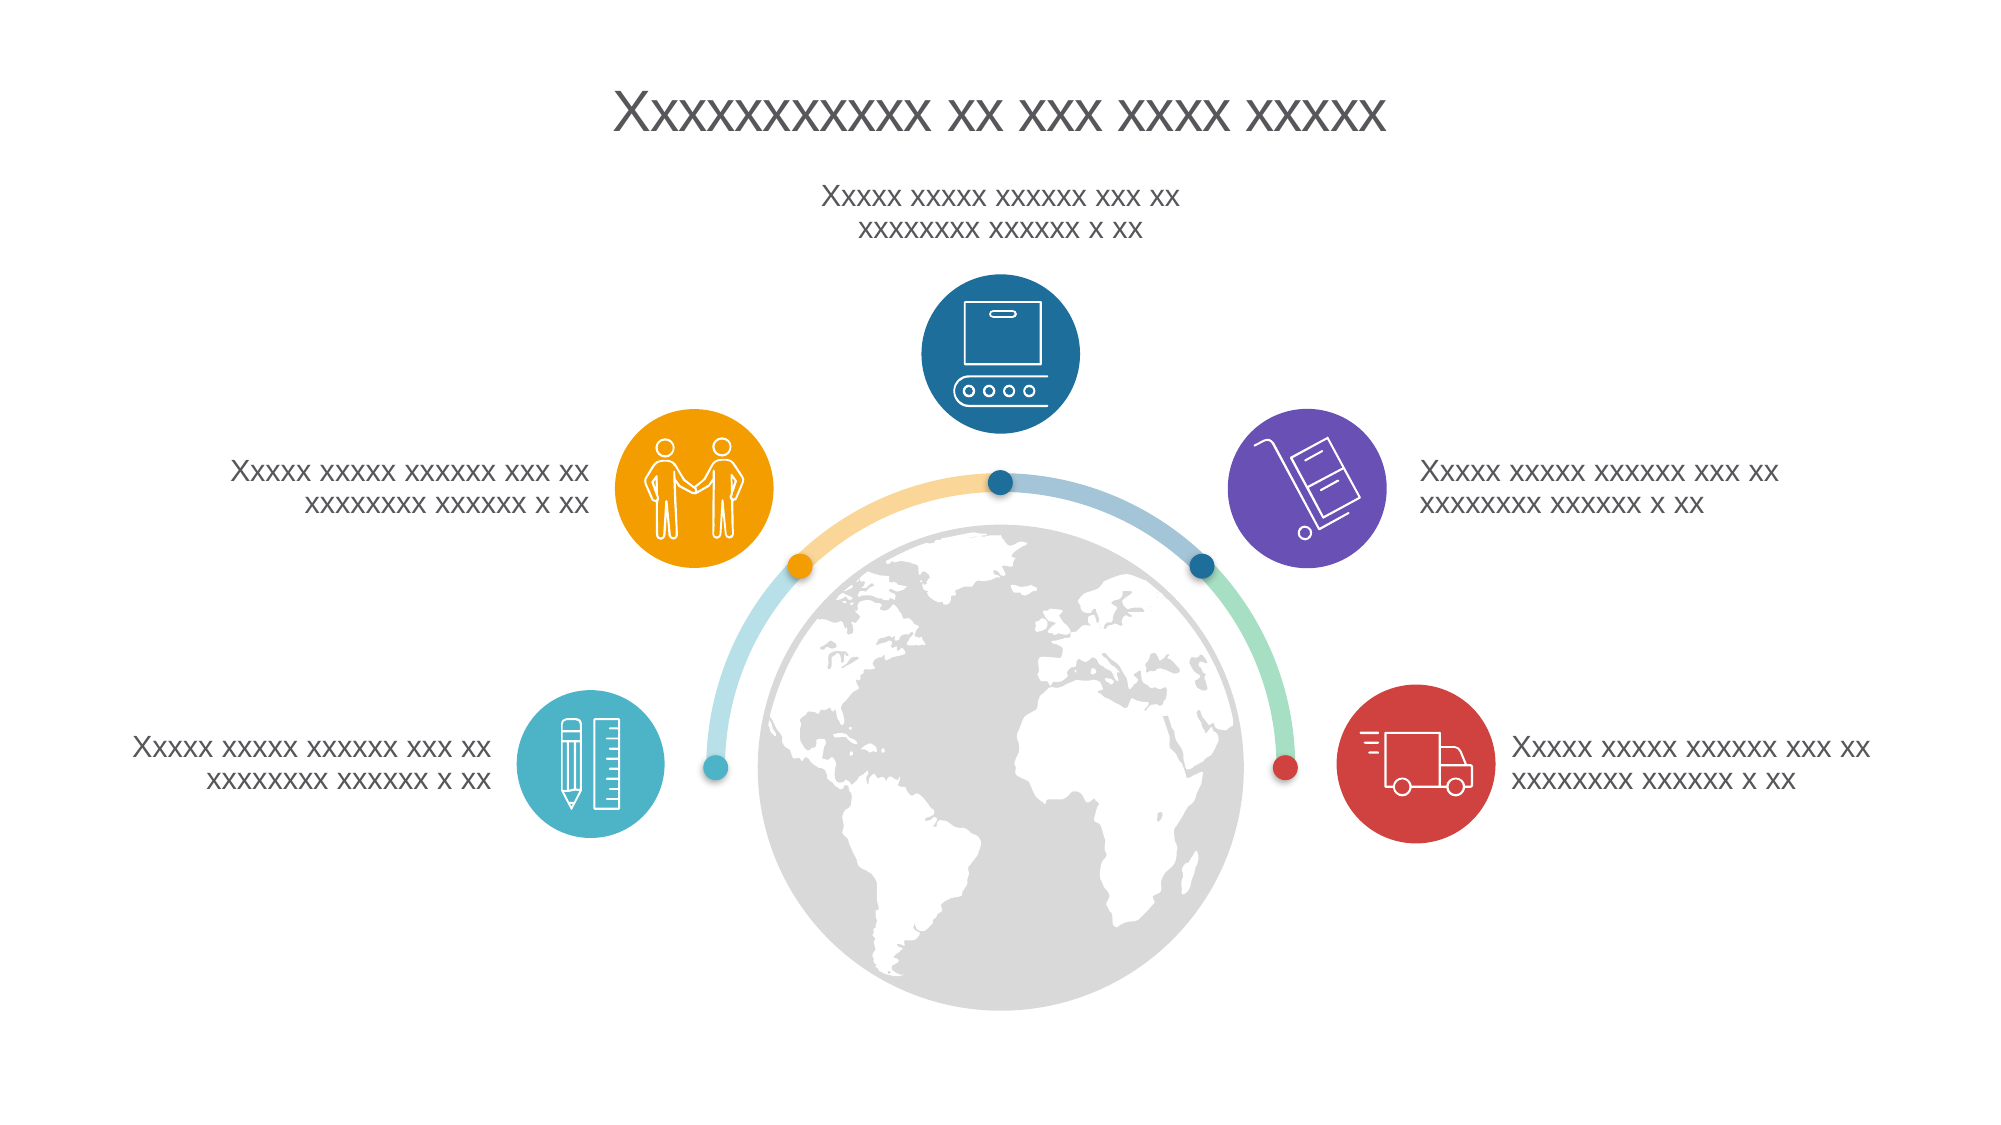

# Xxxxxxxxxxx xx xxx xxxx xxxxx
Xxxxx xxxxx xxxxxx xxx xx xxxxxxxx xxxxxx x xx

Xxxxx xxxxx xxxxxx xxx xx xxxxxxxx xxxxxx x xx
Xxxxx xxxxx xxxxxx xxx xx xxxxxxxx xxxxxx x xx

Xxxxx xxxxx xxxxxx xxx xx xxxxxxxx xxxxxx x xx
Xxxxx xxxxx xxxxxx xxx xx xxxxxxxx xxxxxx x xx